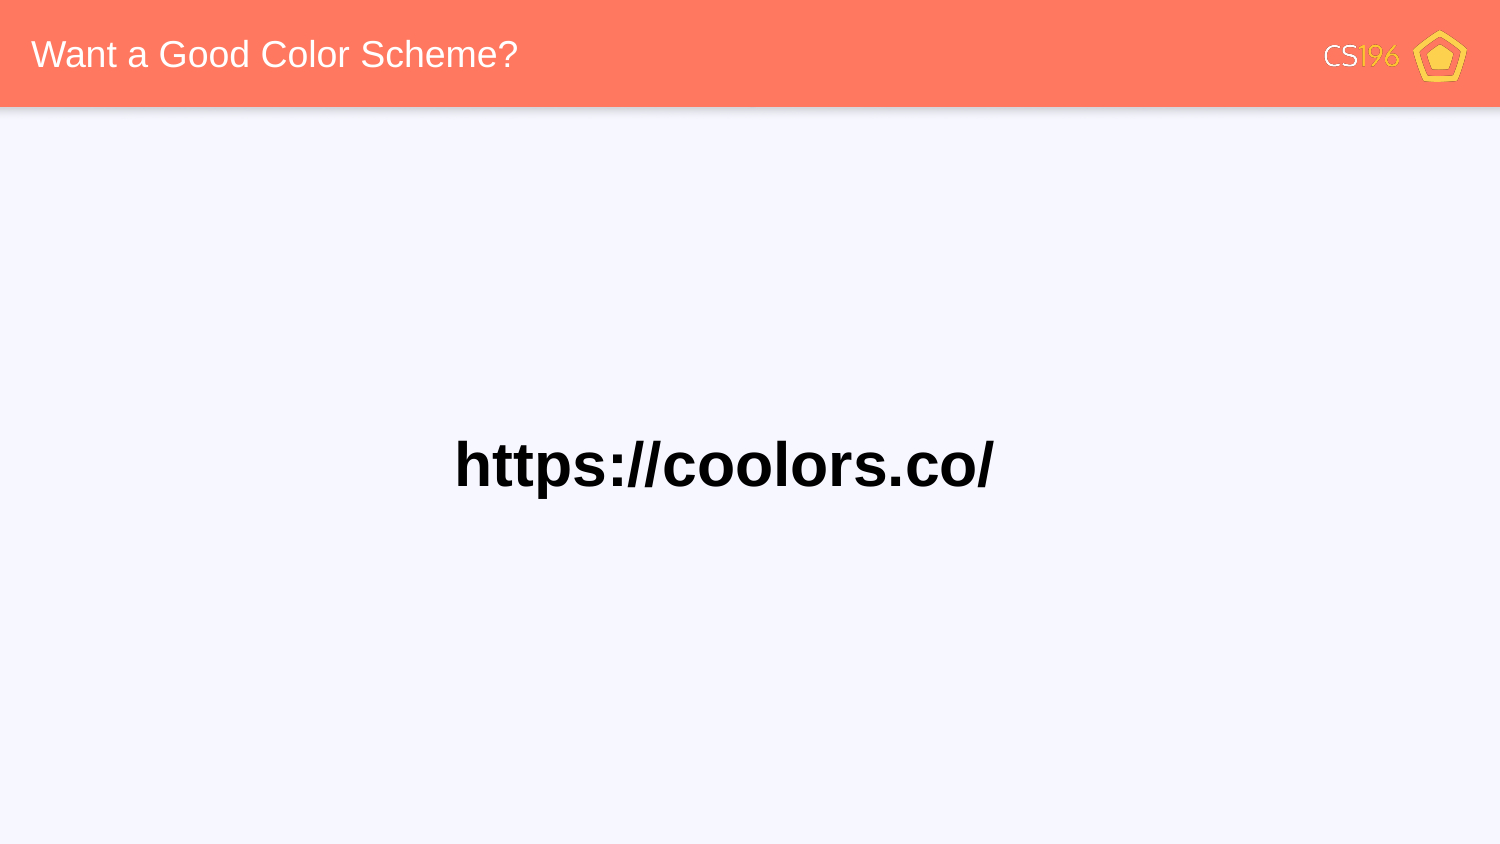

# Want a Good Color Scheme?
https://coolors.co/